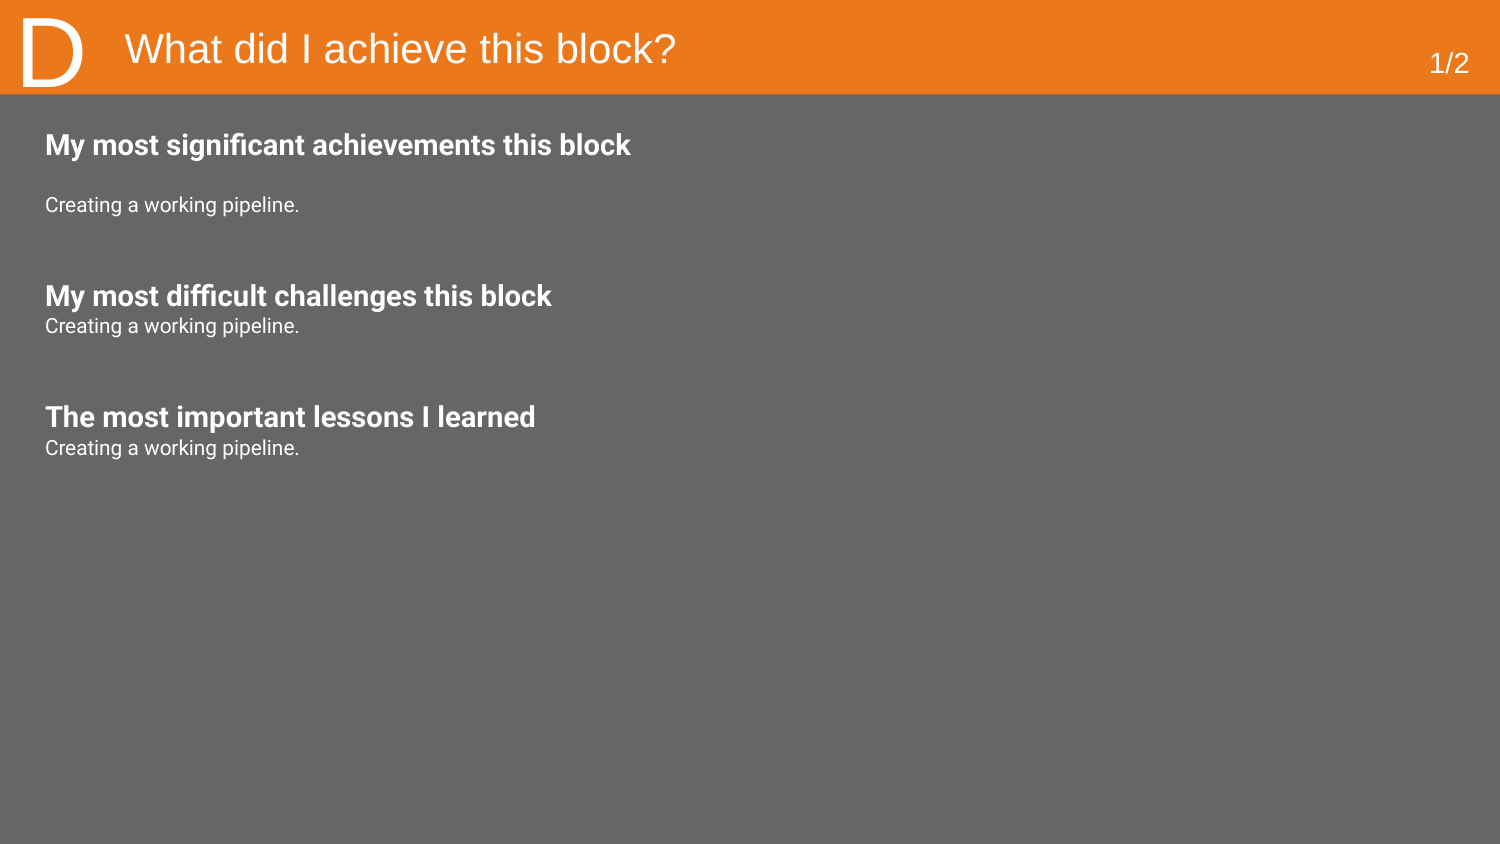

D
# What did I achieve this block?
1/2
My most significant achievements this block
Creating a working pipeline.

My most difficult challenges this block
Creating a working pipeline.

The most important lessons I learned
Creating a working pipeline.